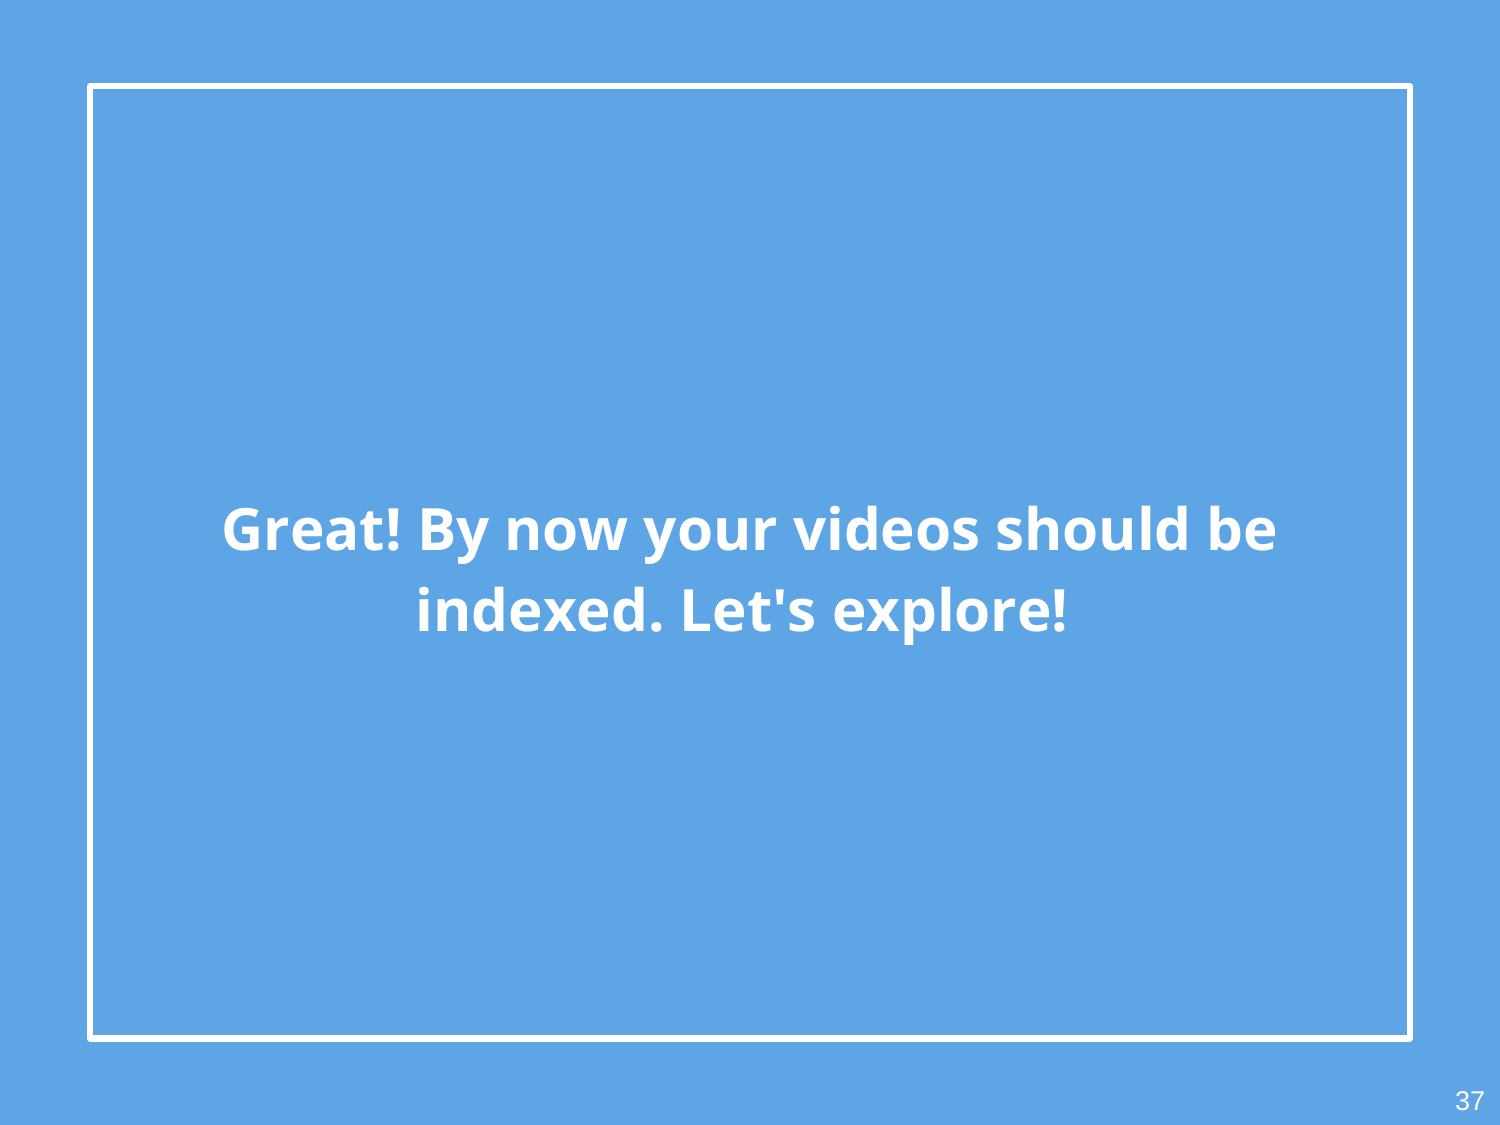

Great! By now your videos should be indexed. Let's explore!